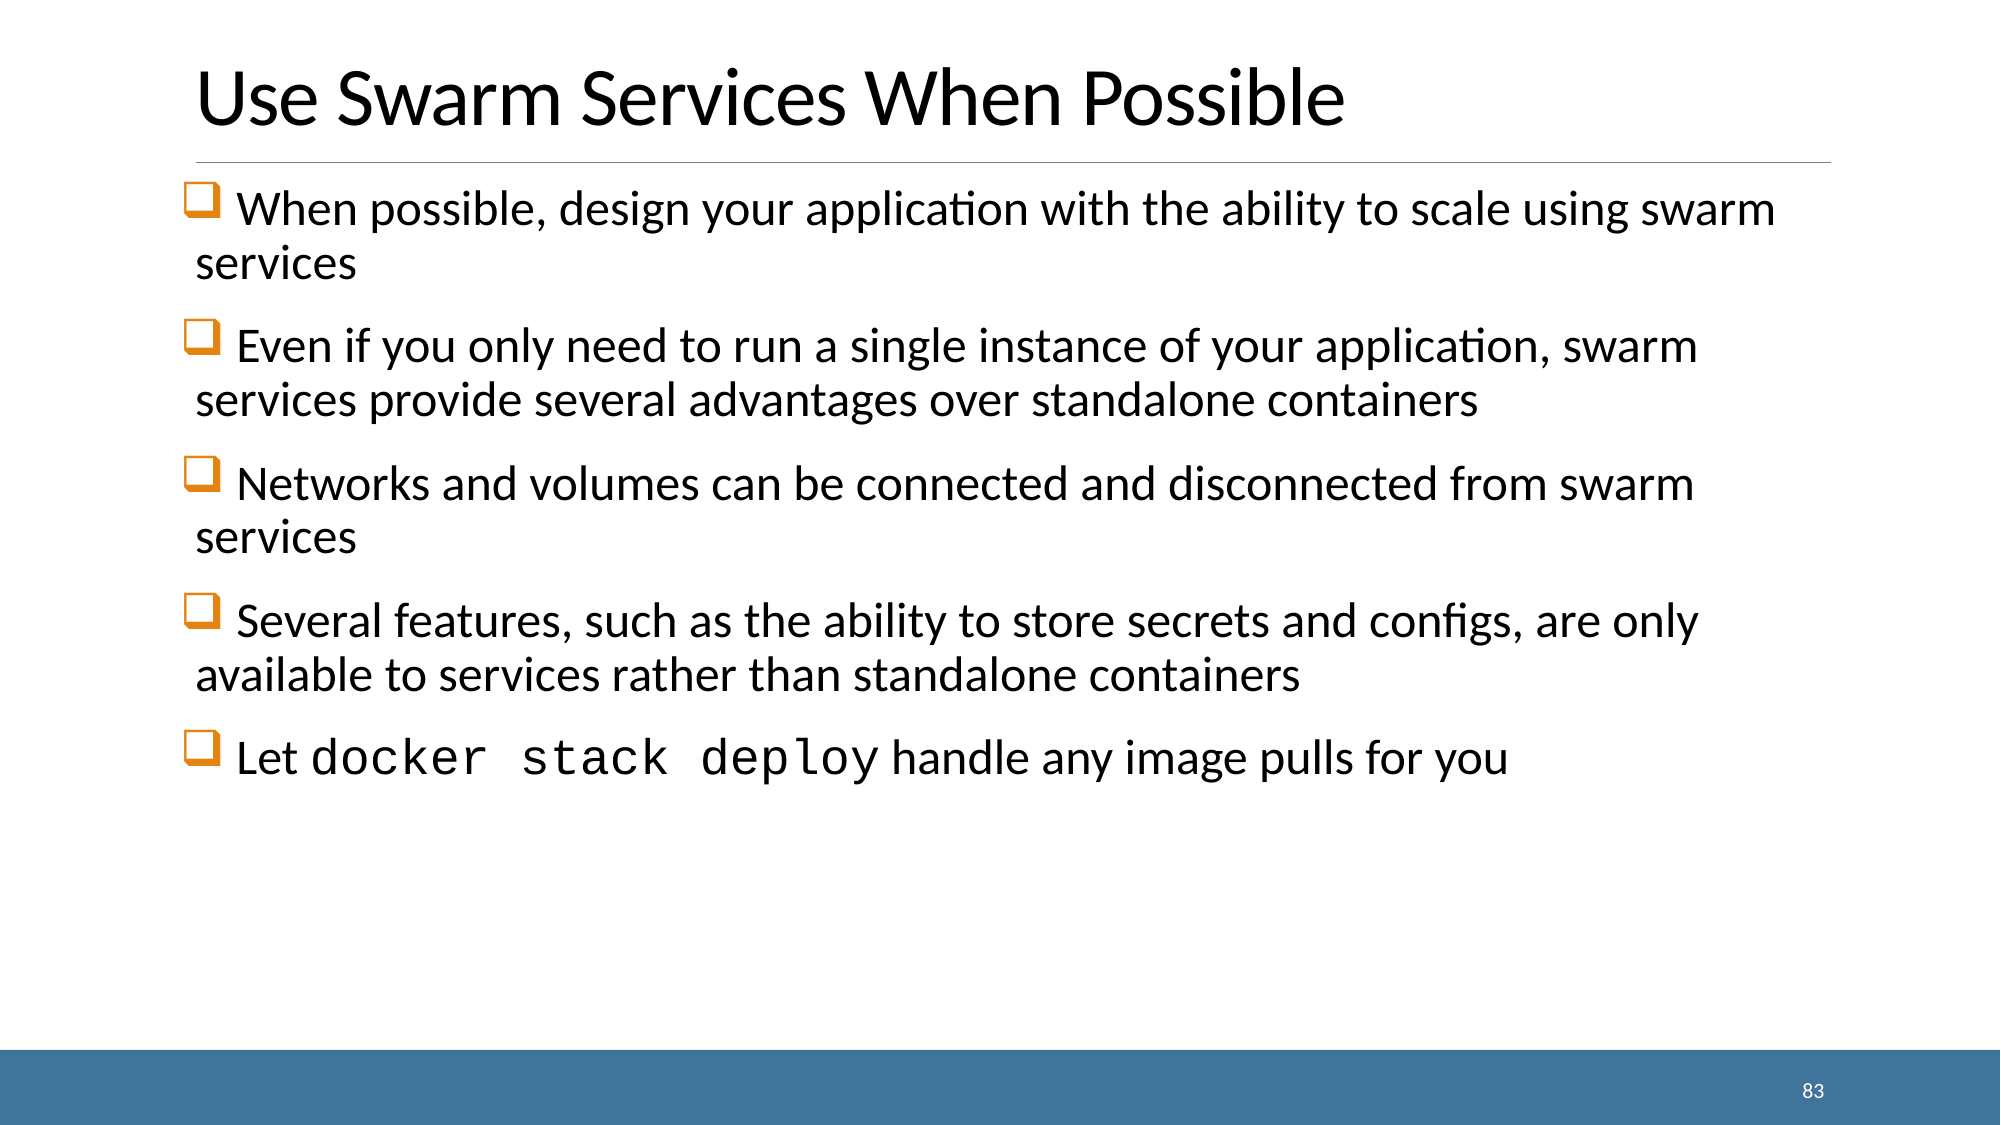

# Use Swarm Services When Possible
 When possible, design your application with the ability to scale using swarm services
 Even if you only need to run a single instance of your application, swarm services provide several advantages over standalone containers
 Networks and volumes can be connected and disconnected from swarm services
 Several features, such as the ability to store secrets and configs, are only available to services rather than standalone containers
 Let docker stack deploy handle any image pulls for you

83